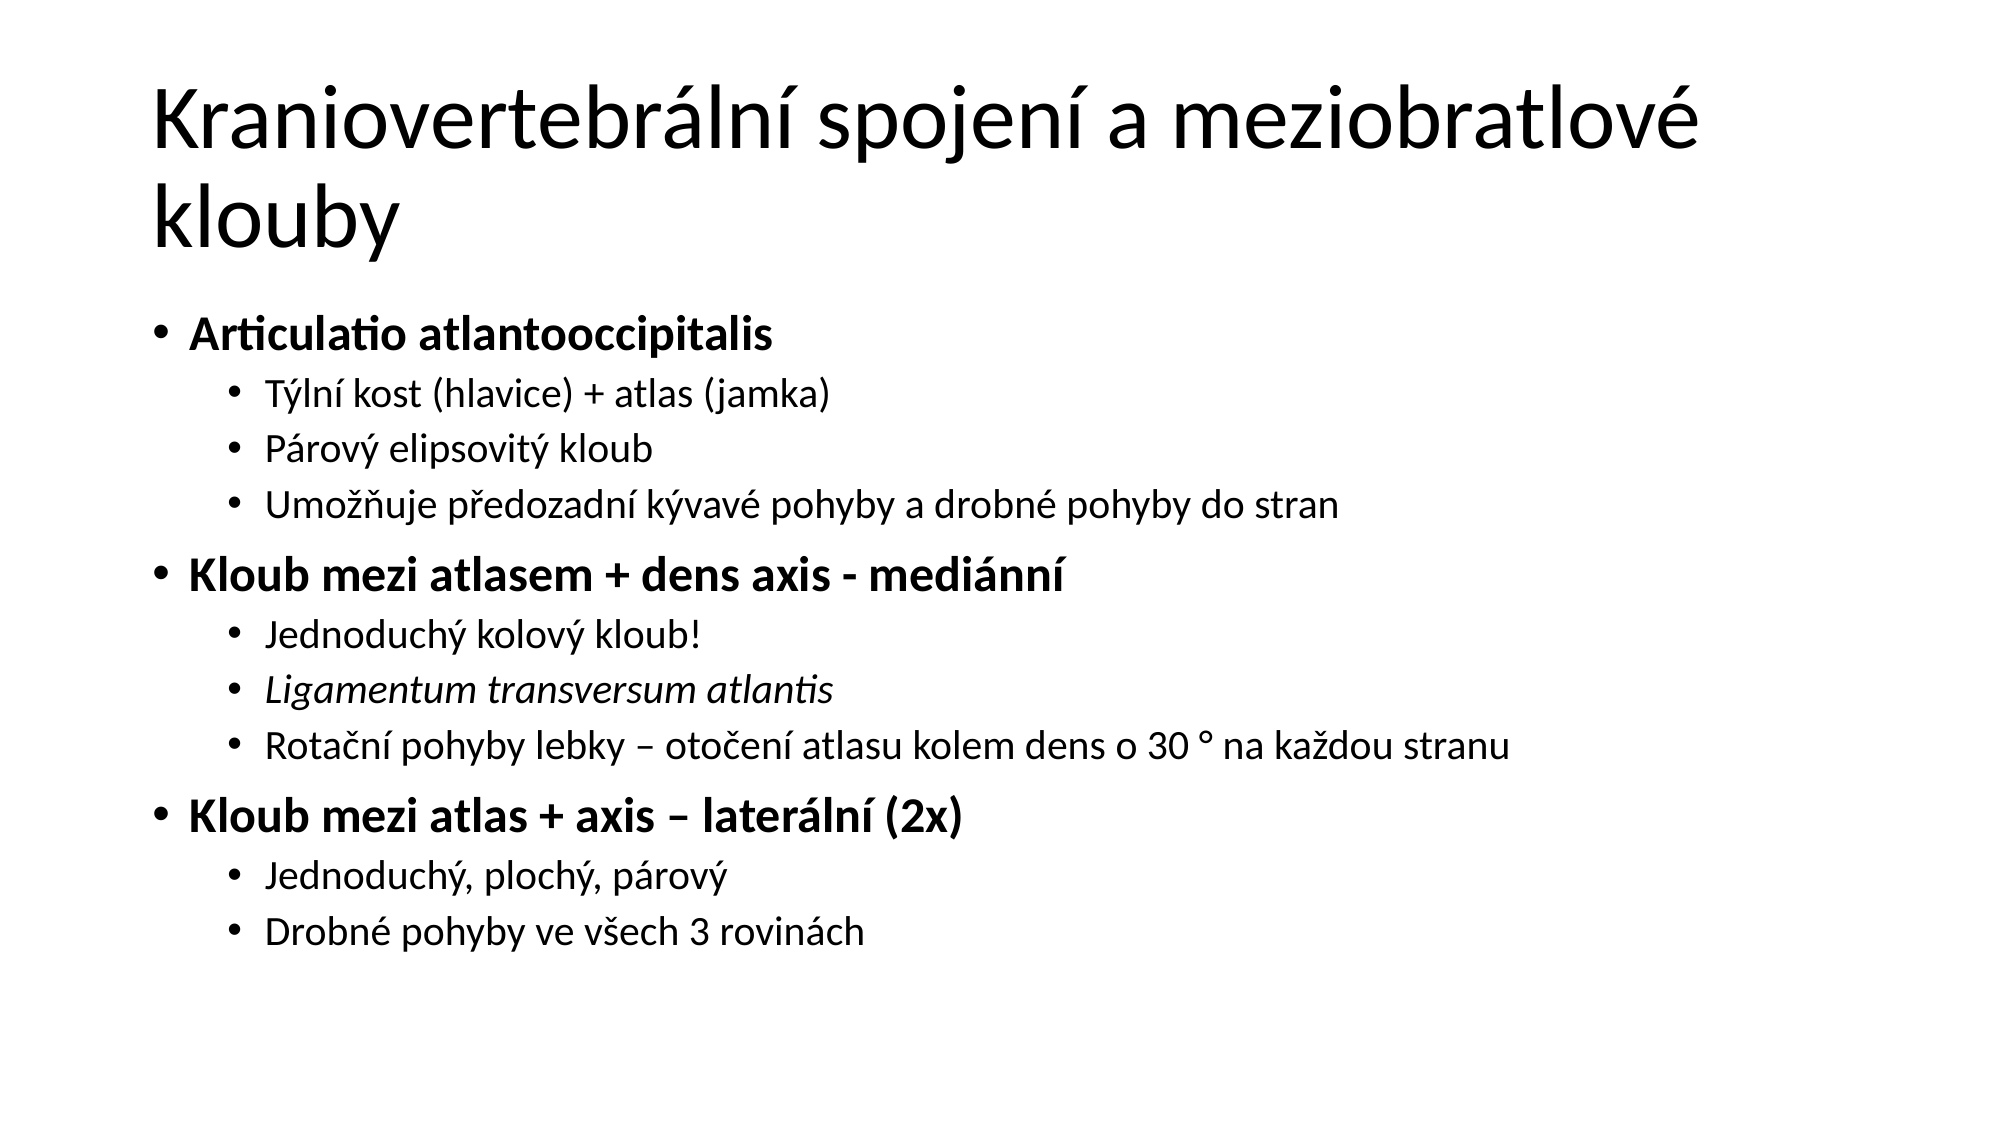

# Kraniovertebrální spojení a meziobratlové klouby
Articulatio atlantooccipitalis
Týlní kost (hlavice) + atlas (jamka)
Párový elipsovitý kloub
Umožňuje předozadní kývavé pohyby a drobné pohyby do stran
Kloub mezi atlasem + dens axis - mediánní
Jednoduchý kolový kloub!
Ligamentum transversum atlantis
Rotační pohyby lebky – otočení atlasu kolem dens o 30 ° na každou stranu
Kloub mezi atlas + axis – laterální (2x)
Jednoduchý, plochý, párový
Drobné pohyby ve všech 3 rovinách